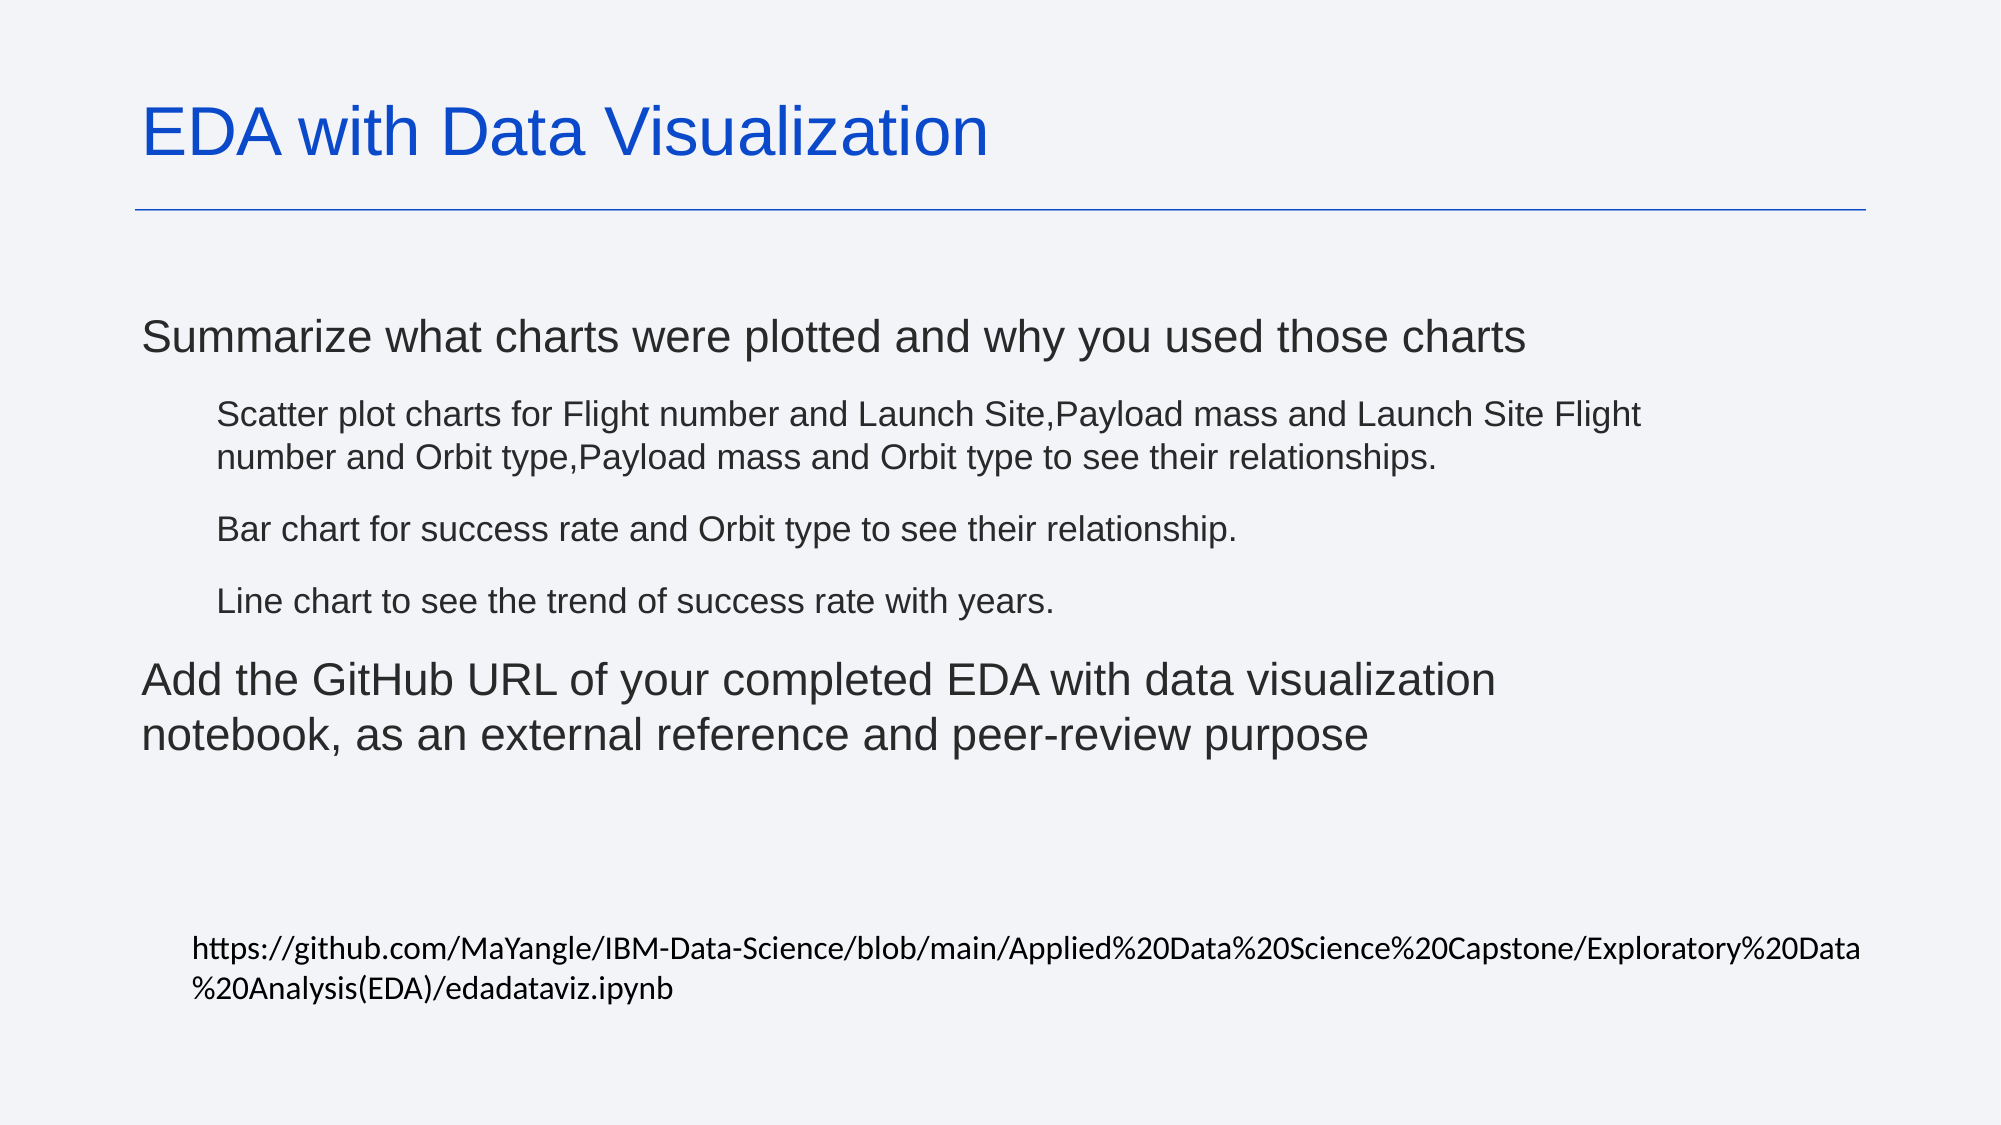

EDA with Data Visualization
Summarize what charts were plotted and why you used those charts
Scatter plot charts for Flight number and Launch Site,Payload mass and Launch Site Flight number and Orbit type,Payload mass and Orbit type to see their relationships.
Bar chart for success rate and Orbit type to see their relationship.
Line chart to see the trend of success rate with years.
Add the GitHub URL of your completed EDA with data visualization notebook, as an external reference and peer-review purpose

https://github.com/MaYangle/IBM-Data-Science/blob/main/Applied%20Data%20Science%20Capstone/Exploratory%20Data%20Analysis(EDA)/edadataviz.ipynb
11